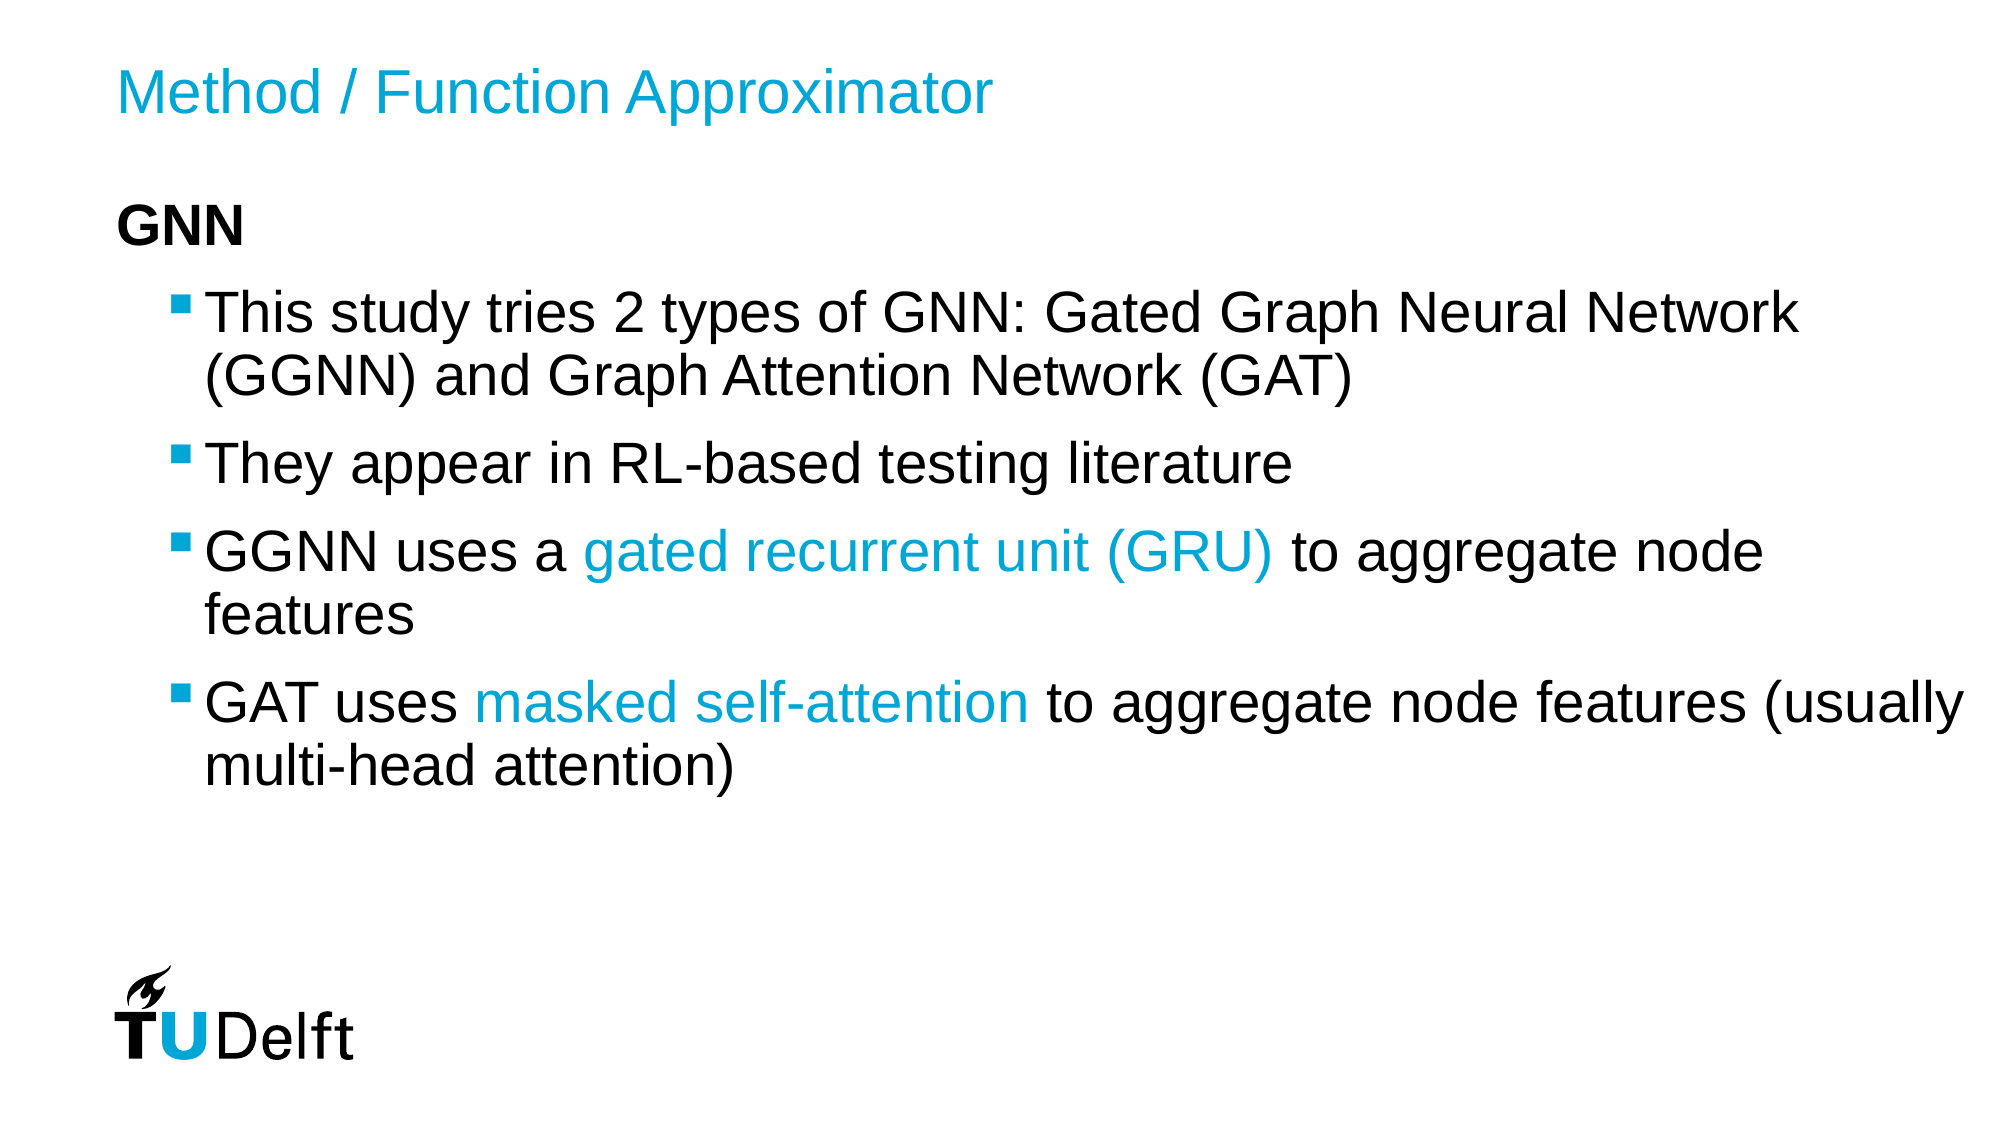

# Method / Function Approximator
GNN
This study tries 2 types of GNN: Gated Graph Neural Network (GGNN) and Graph Attention Network (GAT)
They appear in RL-based testing literature
GGNN uses a gated recurrent unit (GRU) to aggregate node features
GAT uses masked self-attention to aggregate node features (usually multi-head attention)